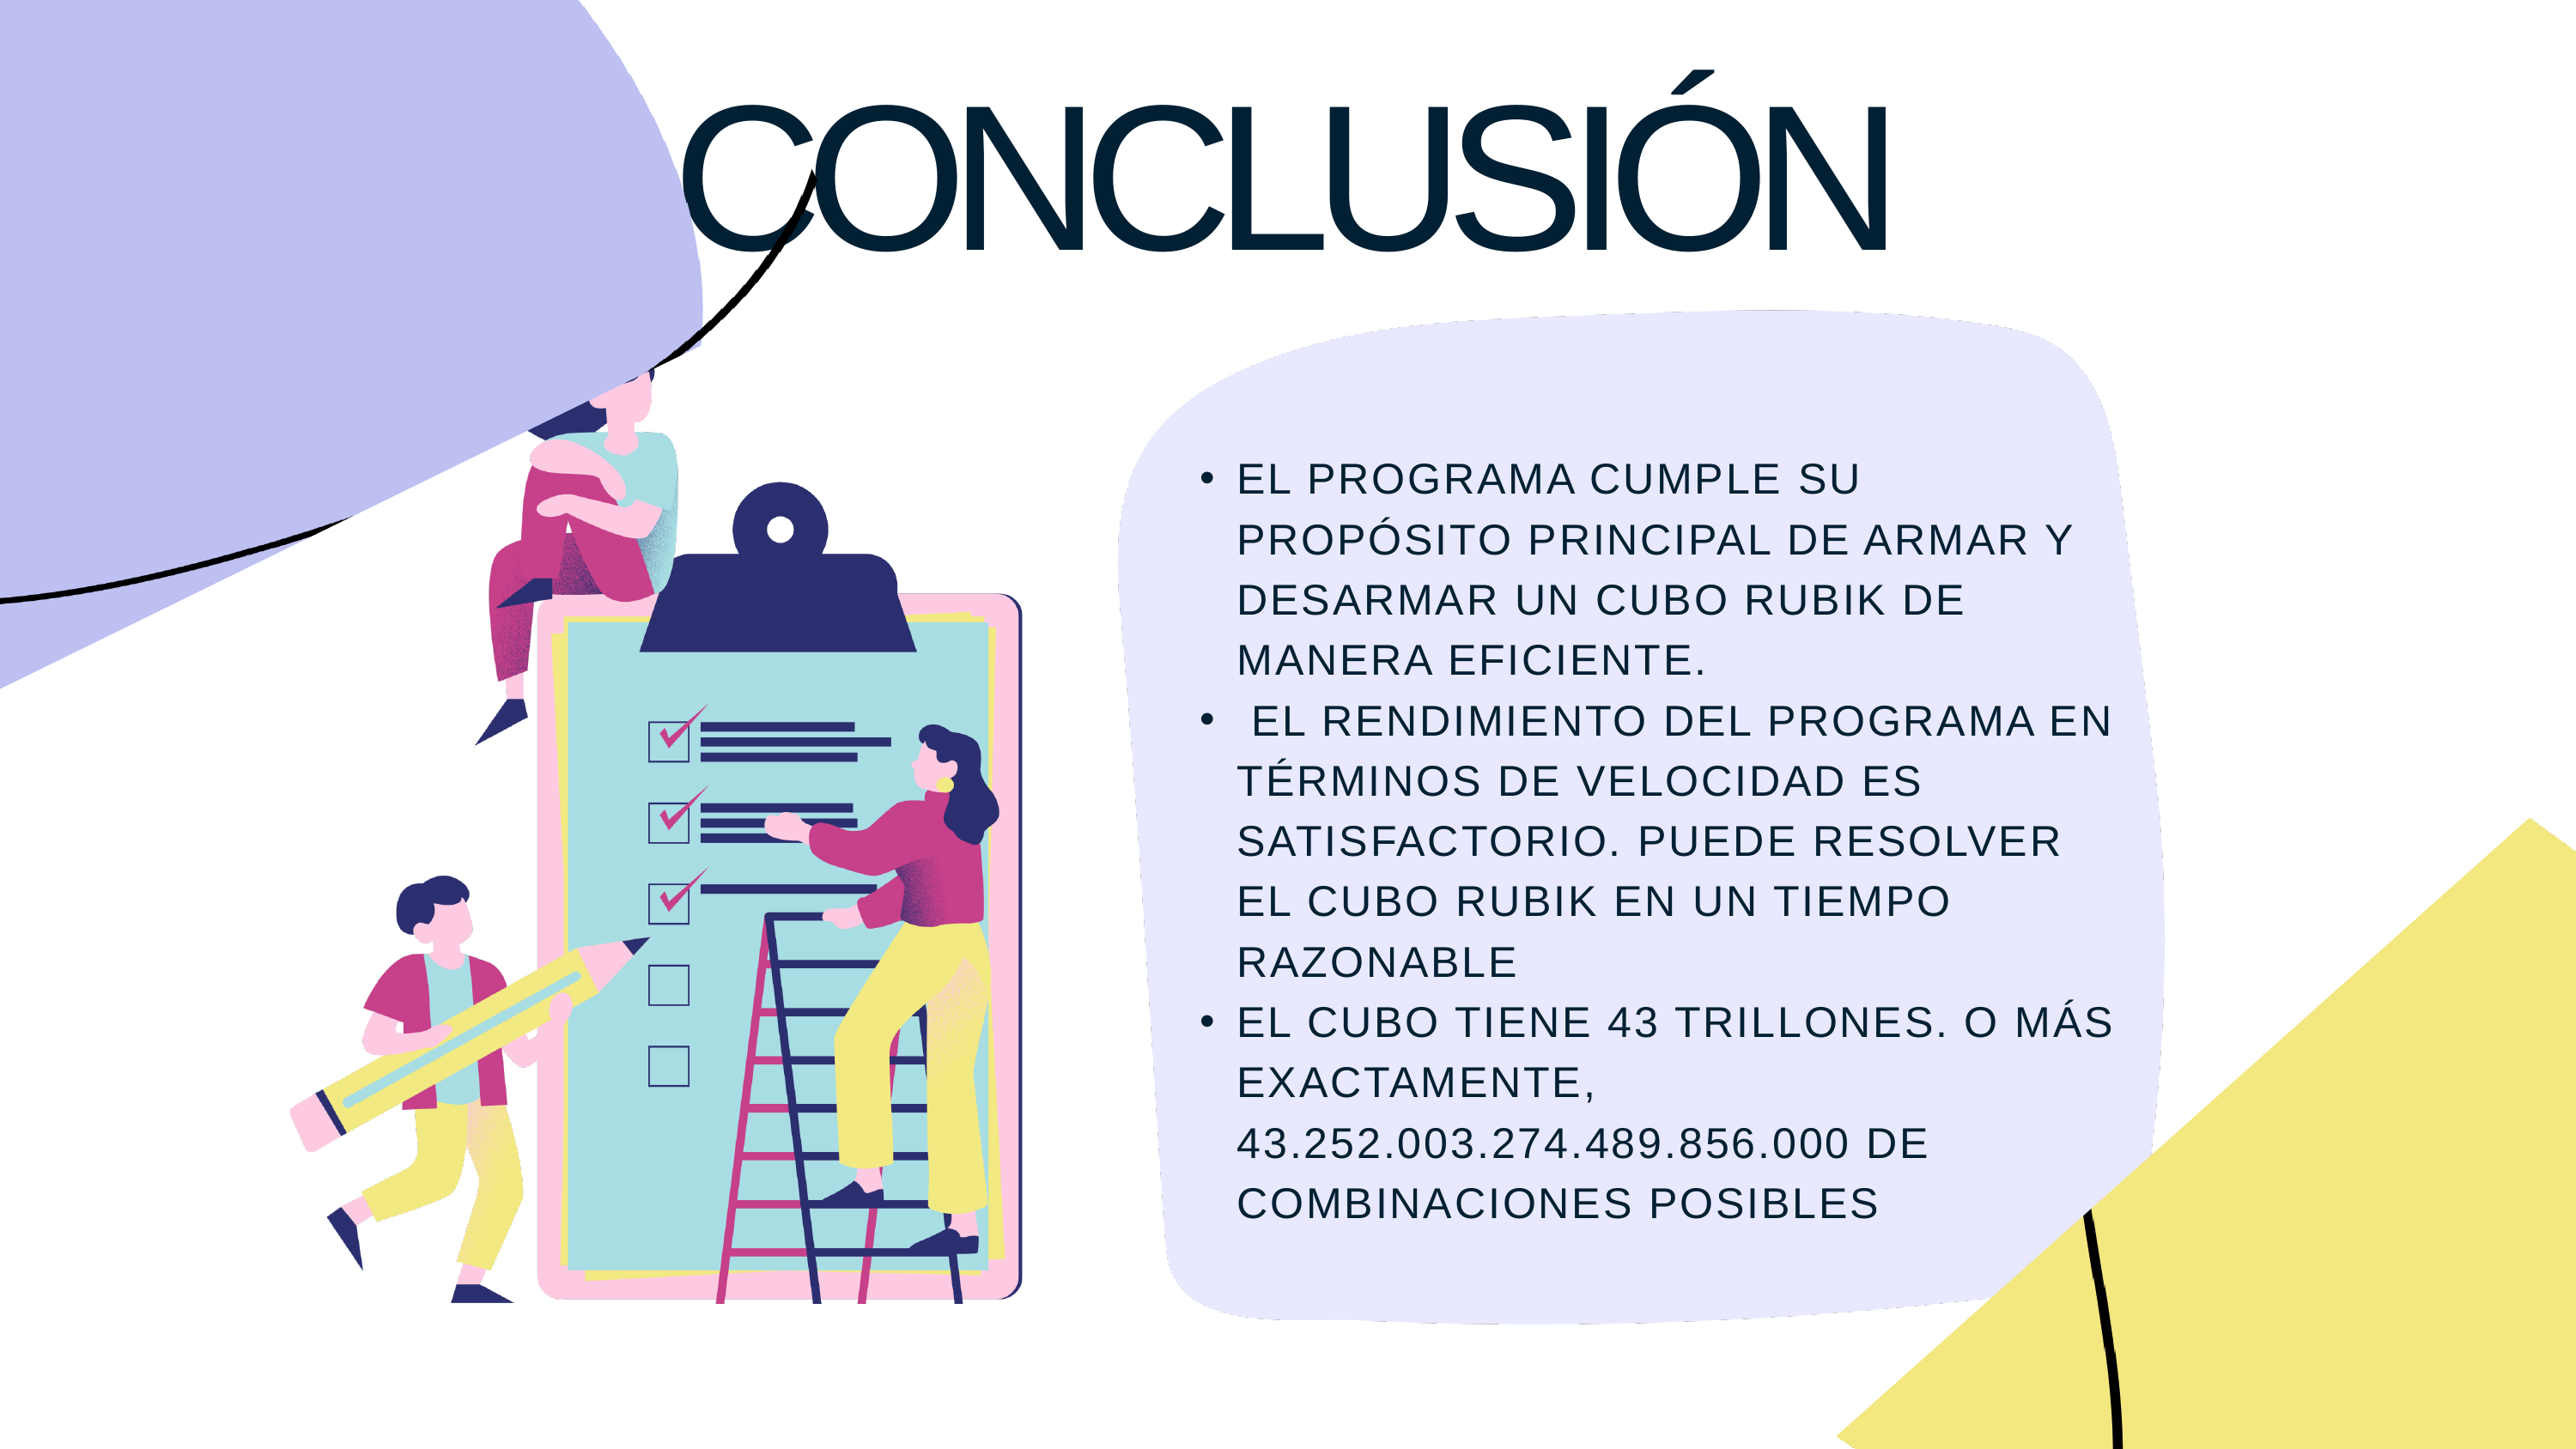

CONCLUSIÓN

EL PROGRAMA CUMPLE SU PROPÓSITO PRINCIPAL DE ARMAR Y DESARMAR UN CUBO RUBIK DE MANERA EFICIENTE.
 EL RENDIMIENTO DEL PROGRAMA EN TÉRMINOS DE VELOCIDAD ES SATISFACTORIO. PUEDE RESOLVER EL CUBO RUBIK EN UN TIEMPO RAZONABLE
EL CUBO TIENE 43 TRILLONES. O MÁS EXACTAMENTE, 43.252.003.274.489.856.000 DE COMBINACIONES POSIBLES